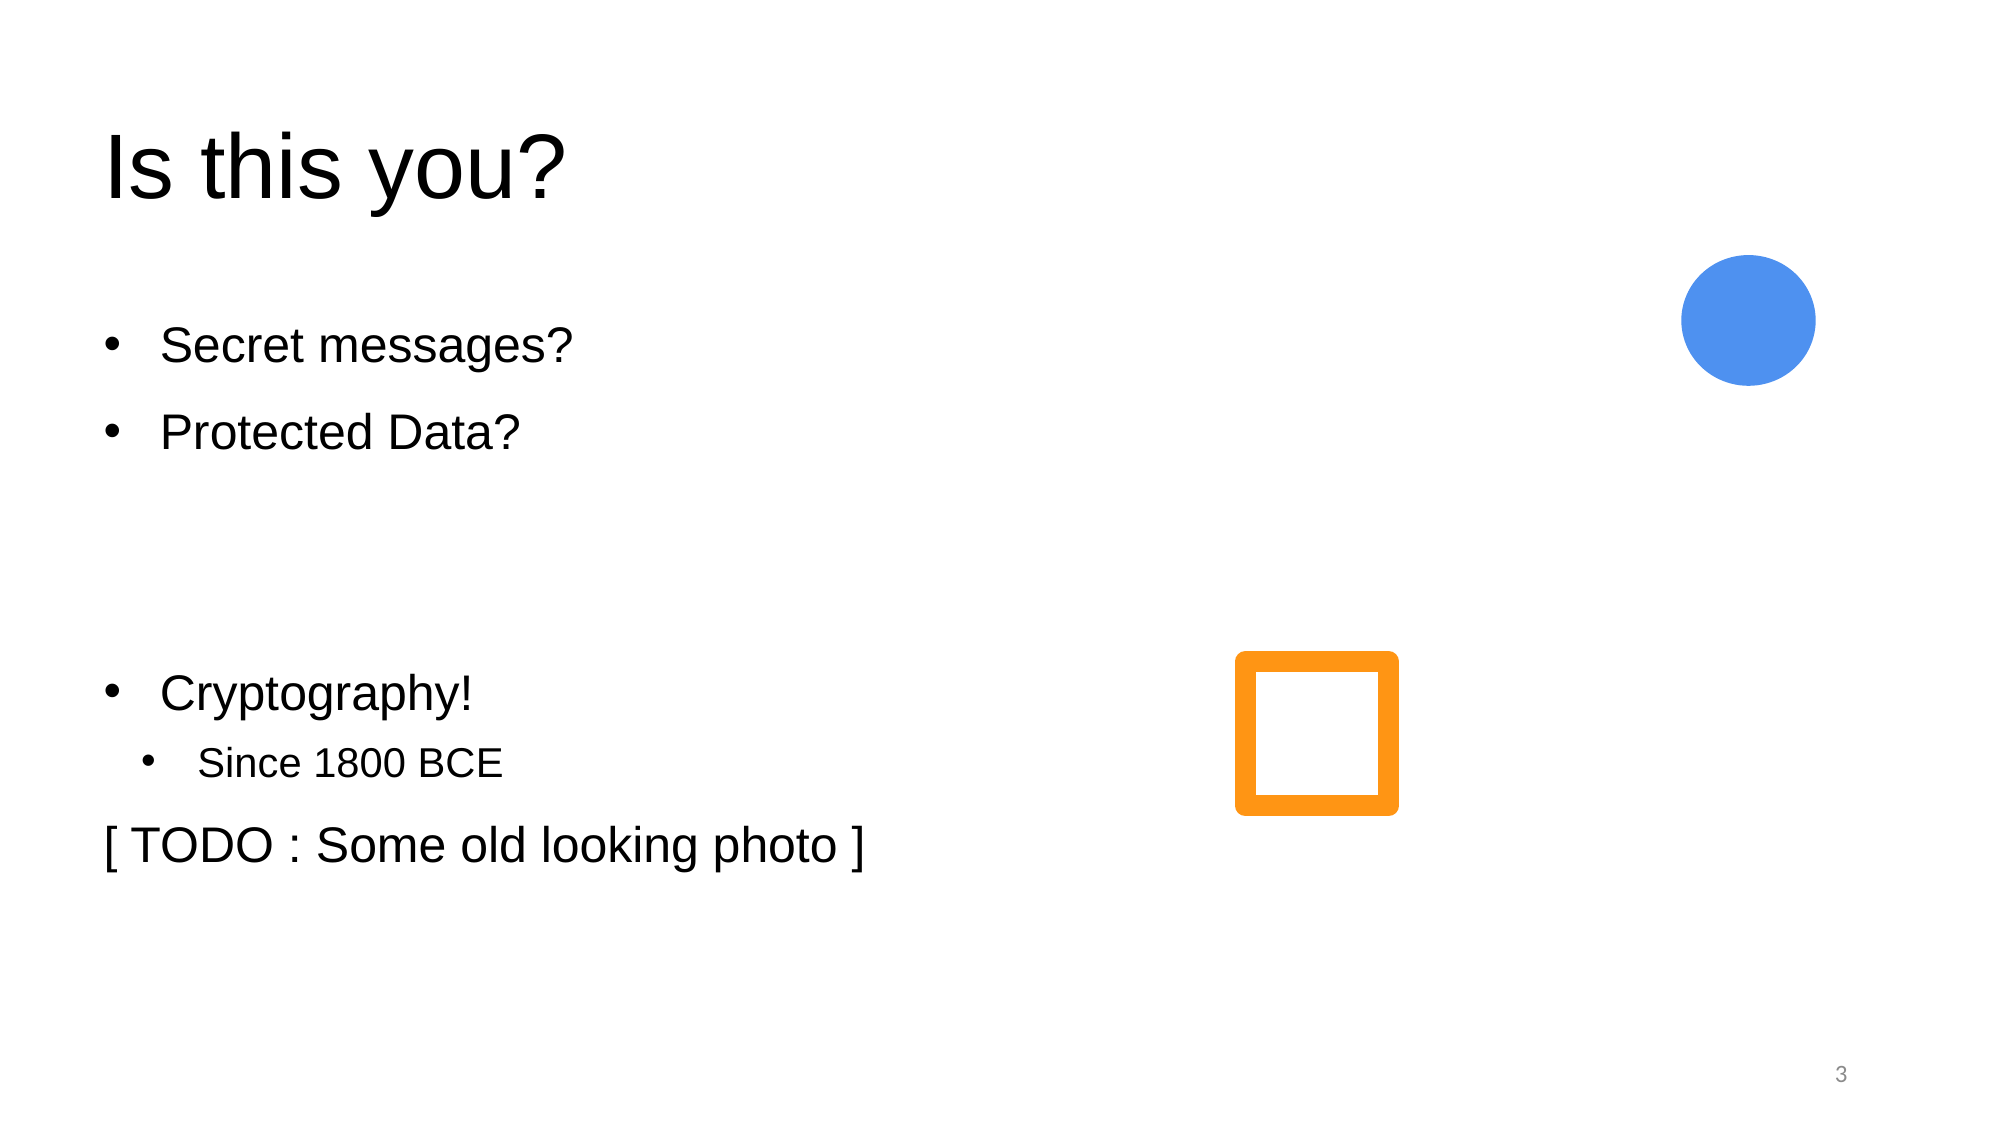

# Is this you?

Secret messages?
Protected Data?

Cryptography!
Since 1800 BCE
[ TODO : Some old looking photo ]

3